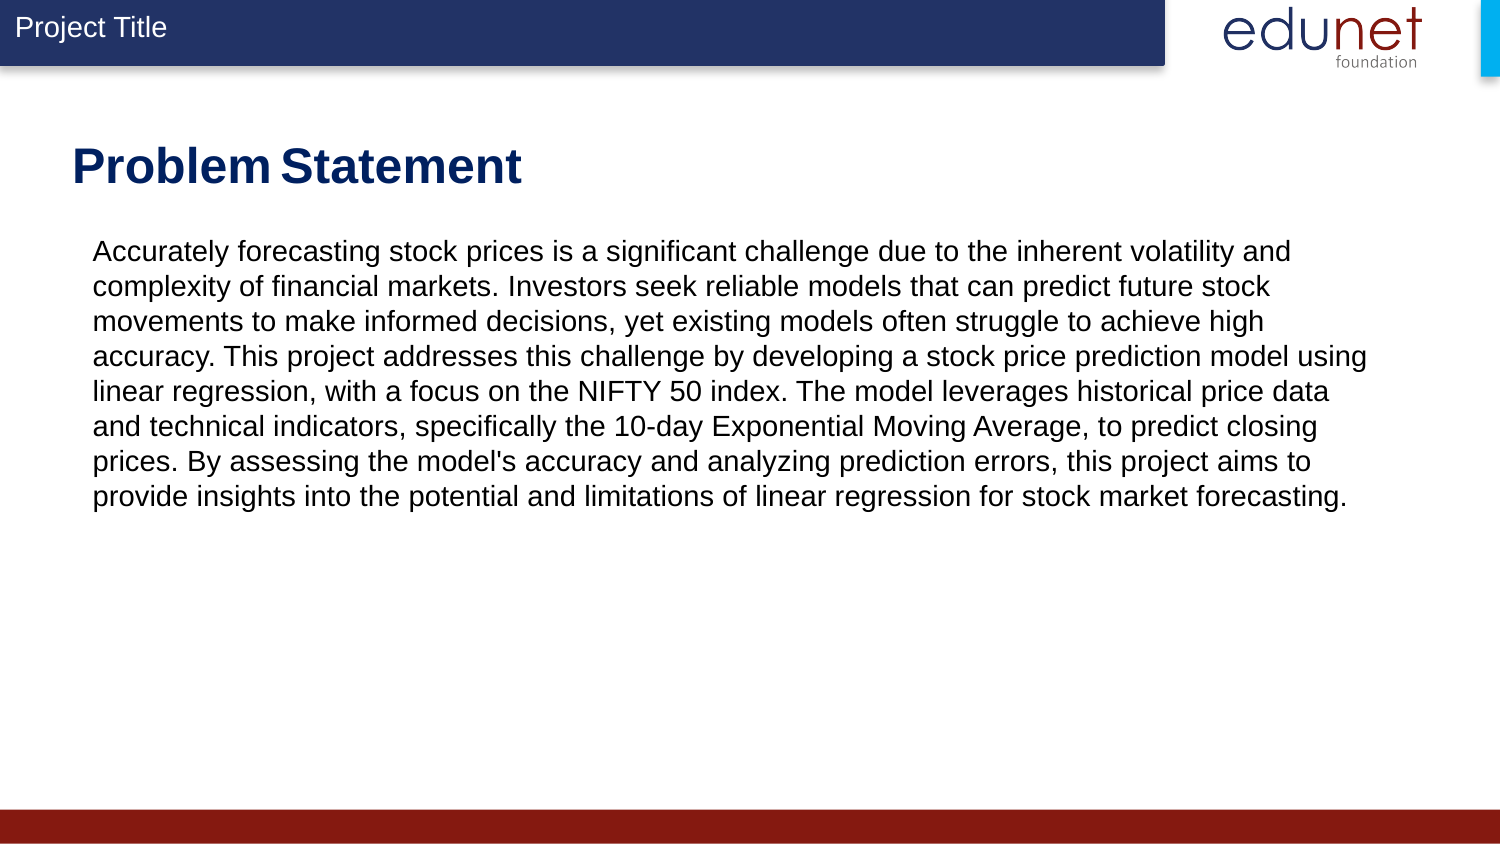

# Problem Statement
Accurately forecasting stock prices is a significant challenge due to the inherent volatility and complexity of financial markets. Investors seek reliable models that can predict future stock movements to make informed decisions, yet existing models often struggle to achieve high accuracy. This project addresses this challenge by developing a stock price prediction model using linear regression, with a focus on the NIFTY 50 index. The model leverages historical price data and technical indicators, specifically the 10-day Exponential Moving Average, to predict closing prices. By assessing the model's accuracy and analyzing prediction errors, this project aims to provide insights into the potential and limitations of linear regression for stock market forecasting.